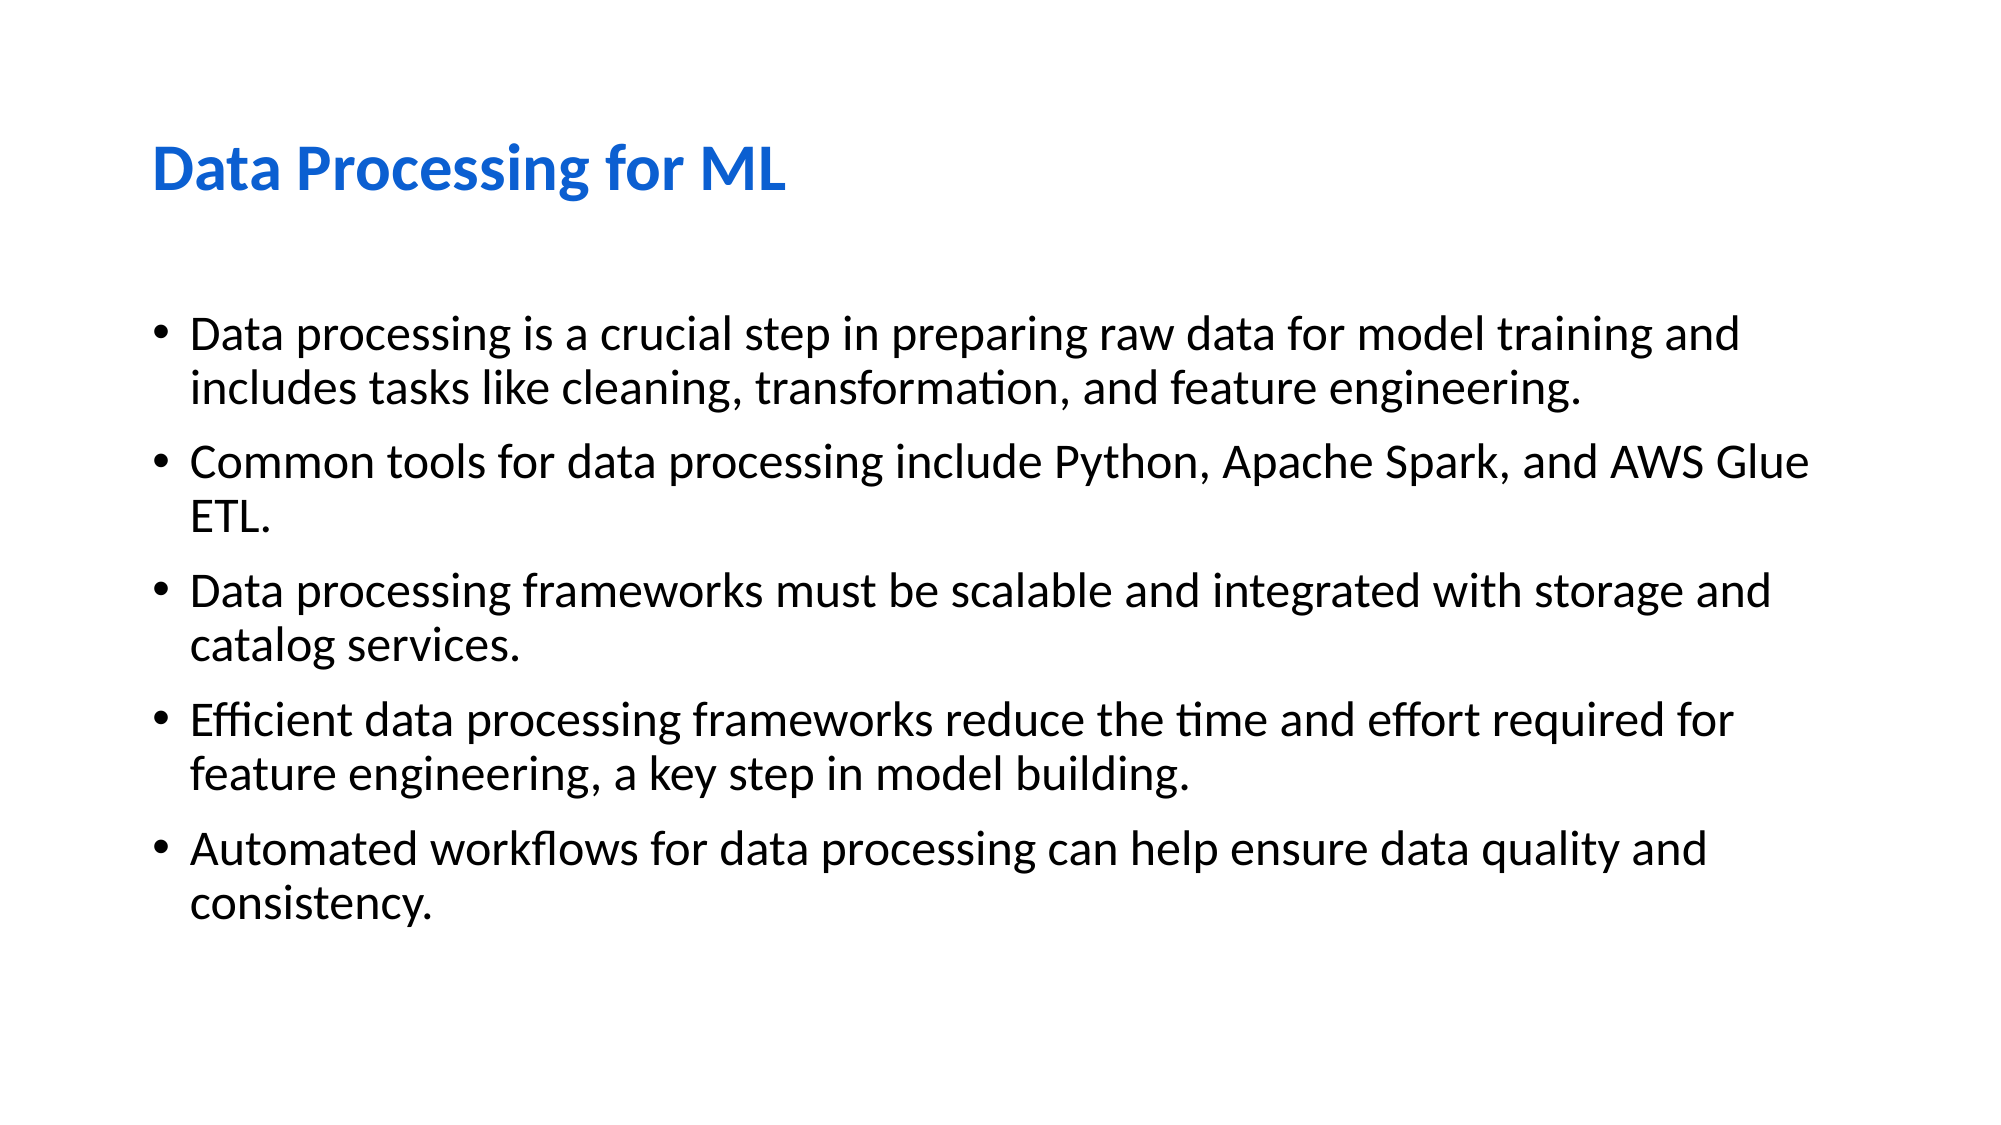

# Data Processing for ML
Data processing is a crucial step in preparing raw data for model training and includes tasks like cleaning, transformation, and feature engineering.
Common tools for data processing include Python, Apache Spark, and AWS Glue ETL.
Data processing frameworks must be scalable and integrated with storage and catalog services.
Efficient data processing frameworks reduce the time and effort required for feature engineering, a key step in model building.
Automated workflows for data processing can help ensure data quality and consistency.